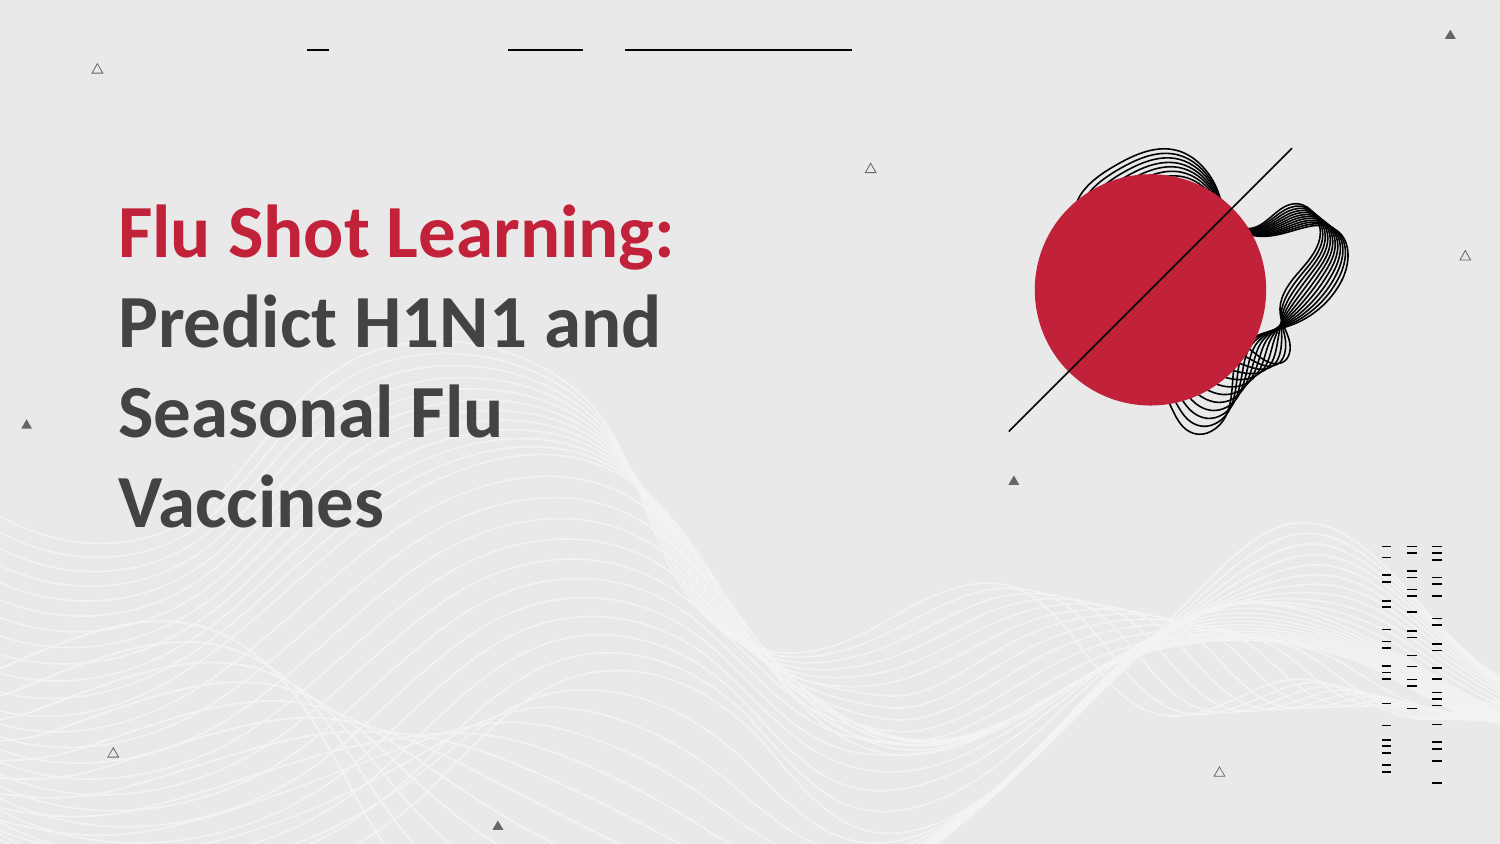

# Flu Shot Learning: Predict H1N1 and Seasonal Flu Vaccines